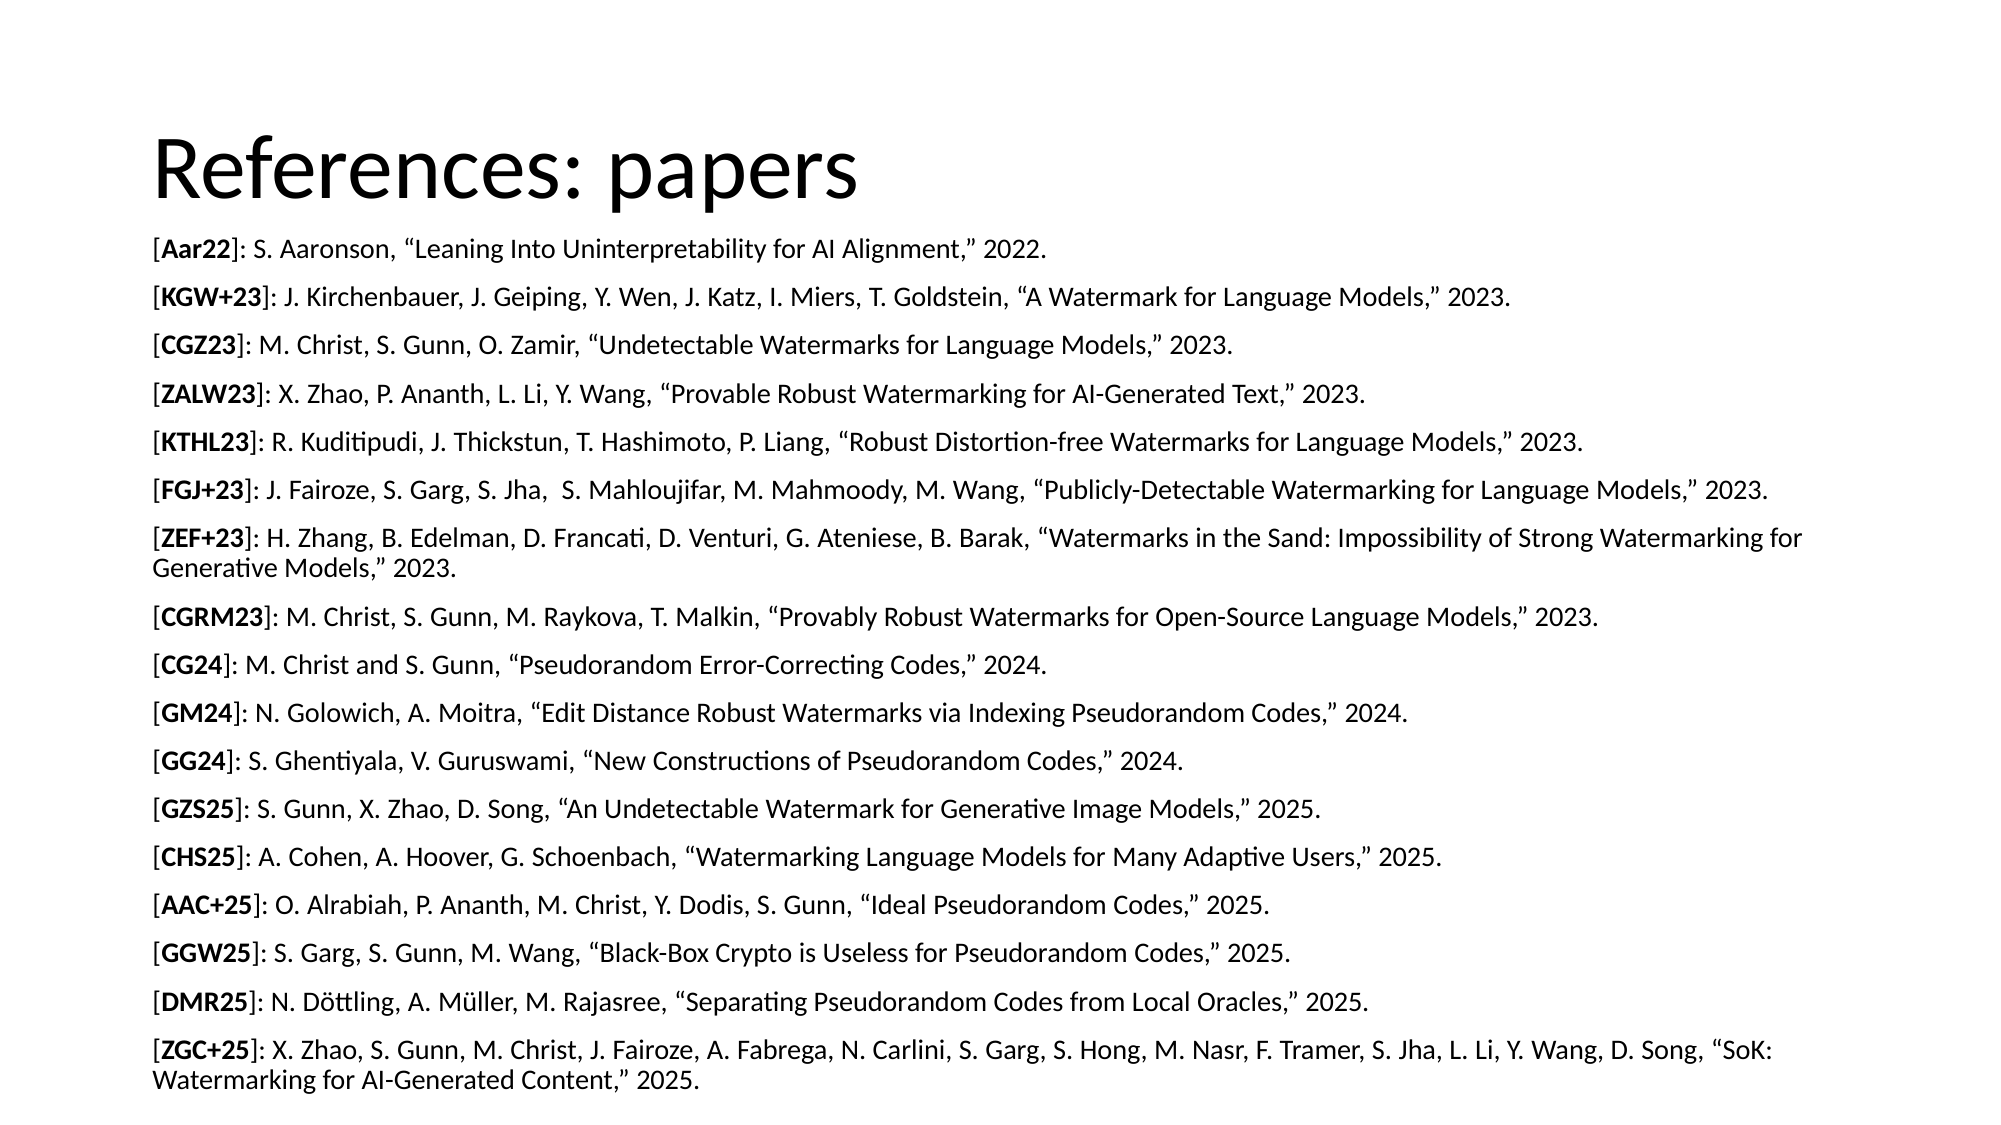

# References: papers
[Aar22]: S. Aaronson, “Leaning Into Uninterpretability for AI Alignment,” 2022.
[KGW+23]: J. Kirchenbauer, J. Geiping, Y. Wen, J. Katz, I. Miers, T. Goldstein, “A Watermark for Language Models,” 2023.
[CGZ23]: M. Christ, S. Gunn, O. Zamir, “Undetectable Watermarks for Language Models,” 2023.
[ZALW23]: X. Zhao, P. Ananth, L. Li, Y. Wang, “Provable Robust Watermarking for AI-Generated Text,” 2023.
[KTHL23]: R. Kuditipudi, J. Thickstun, T. Hashimoto, P. Liang, “Robust Distortion-free Watermarks for Language Models,” 2023.
[FGJ+23]: J. Fairoze, S. Garg, S. Jha,  S. Mahloujifar, M. Mahmoody, M. Wang, “Publicly-Detectable Watermarking for Language Models,” 2023.
[ZEF+23]: H. Zhang, B. Edelman, D. Francati, D. Venturi, G. Ateniese, B. Barak, “Watermarks in the Sand: Impossibility of Strong Watermarking for Generative Models,” 2023.
[CGRM23]: M. Christ, S. Gunn, M. Raykova, T. Malkin, “Provably Robust Watermarks for Open-Source Language Models,” 2023.
[CG24]: M. Christ and S. Gunn, “Pseudorandom Error-Correcting Codes,” 2024.
[GM24]: N. Golowich, A. Moitra, “Edit Distance Robust Watermarks via Indexing Pseudorandom Codes,” 2024.
[GG24]: S. Ghentiyala, V. Guruswami, “New Constructions of Pseudorandom Codes,” 2024.
[GZS25]: S. Gunn, X. Zhao, D. Song, “An Undetectable Watermark for Generative Image Models,” 2025.
[CHS25]: A. Cohen, A. Hoover, G. Schoenbach, “Watermarking Language Models for Many Adaptive Users,” 2025.
[AAC+25]: O. Alrabiah, P. Ananth, M. Christ, Y. Dodis, S. Gunn, “Ideal Pseudorandom Codes,” 2025.
[GGW25]: S. Garg, S. Gunn, M. Wang, “Black-Box Crypto is Useless for Pseudorandom Codes,” 2025.
[DMR25]: N. Döttling, A. Müller, M. Rajasree, “Separating Pseudorandom Codes from Local Oracles,” 2025.
[ZGC+25]: X. Zhao, S. Gunn, M. Christ, J. Fairoze, A. Fabrega, N. Carlini, S. Garg, S. Hong, M. Nasr, F. Tramer, S. Jha, L. Li, Y. Wang, D. Song, “SoK: Watermarking for AI-Generated Content,” 2025.